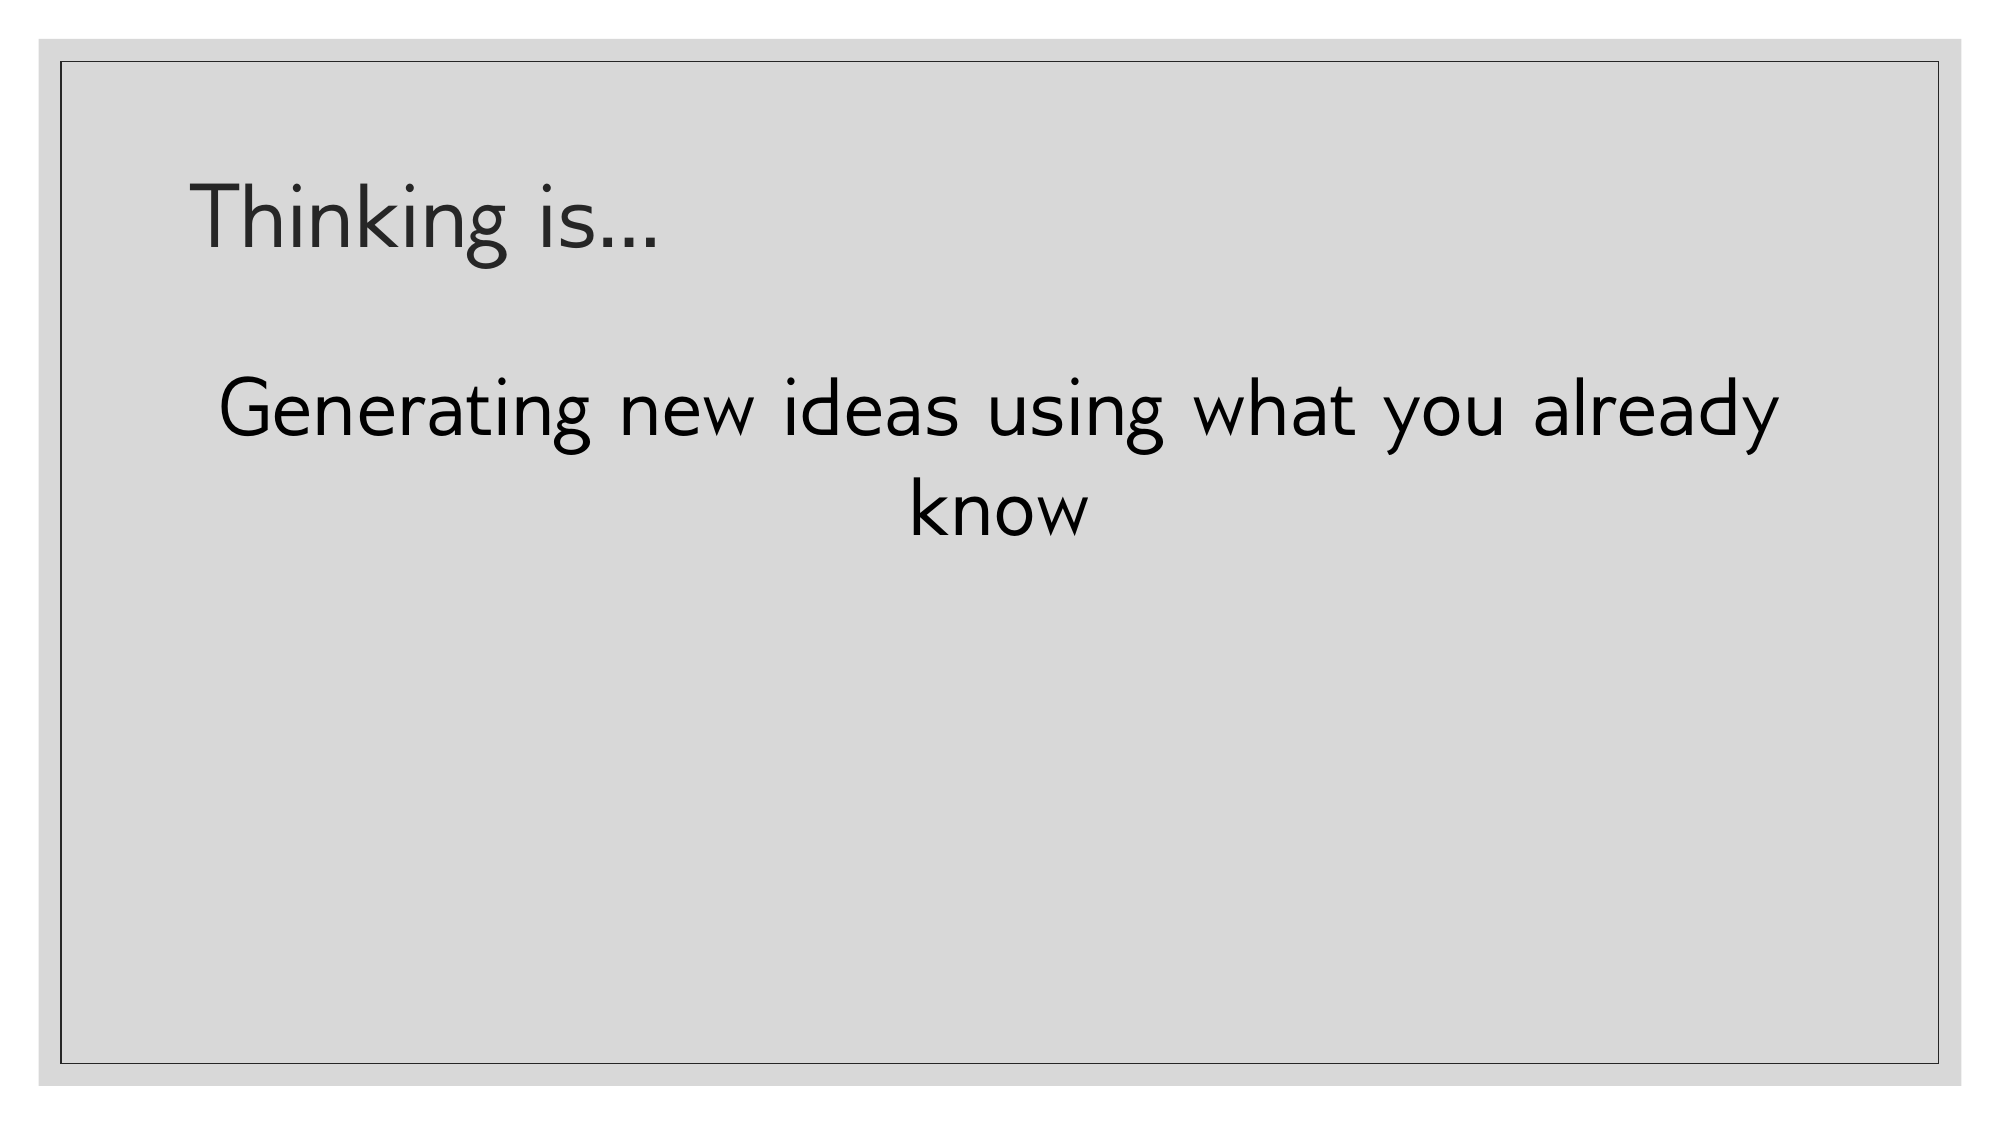

# Thinking is…
Generating new ideas using what you already know